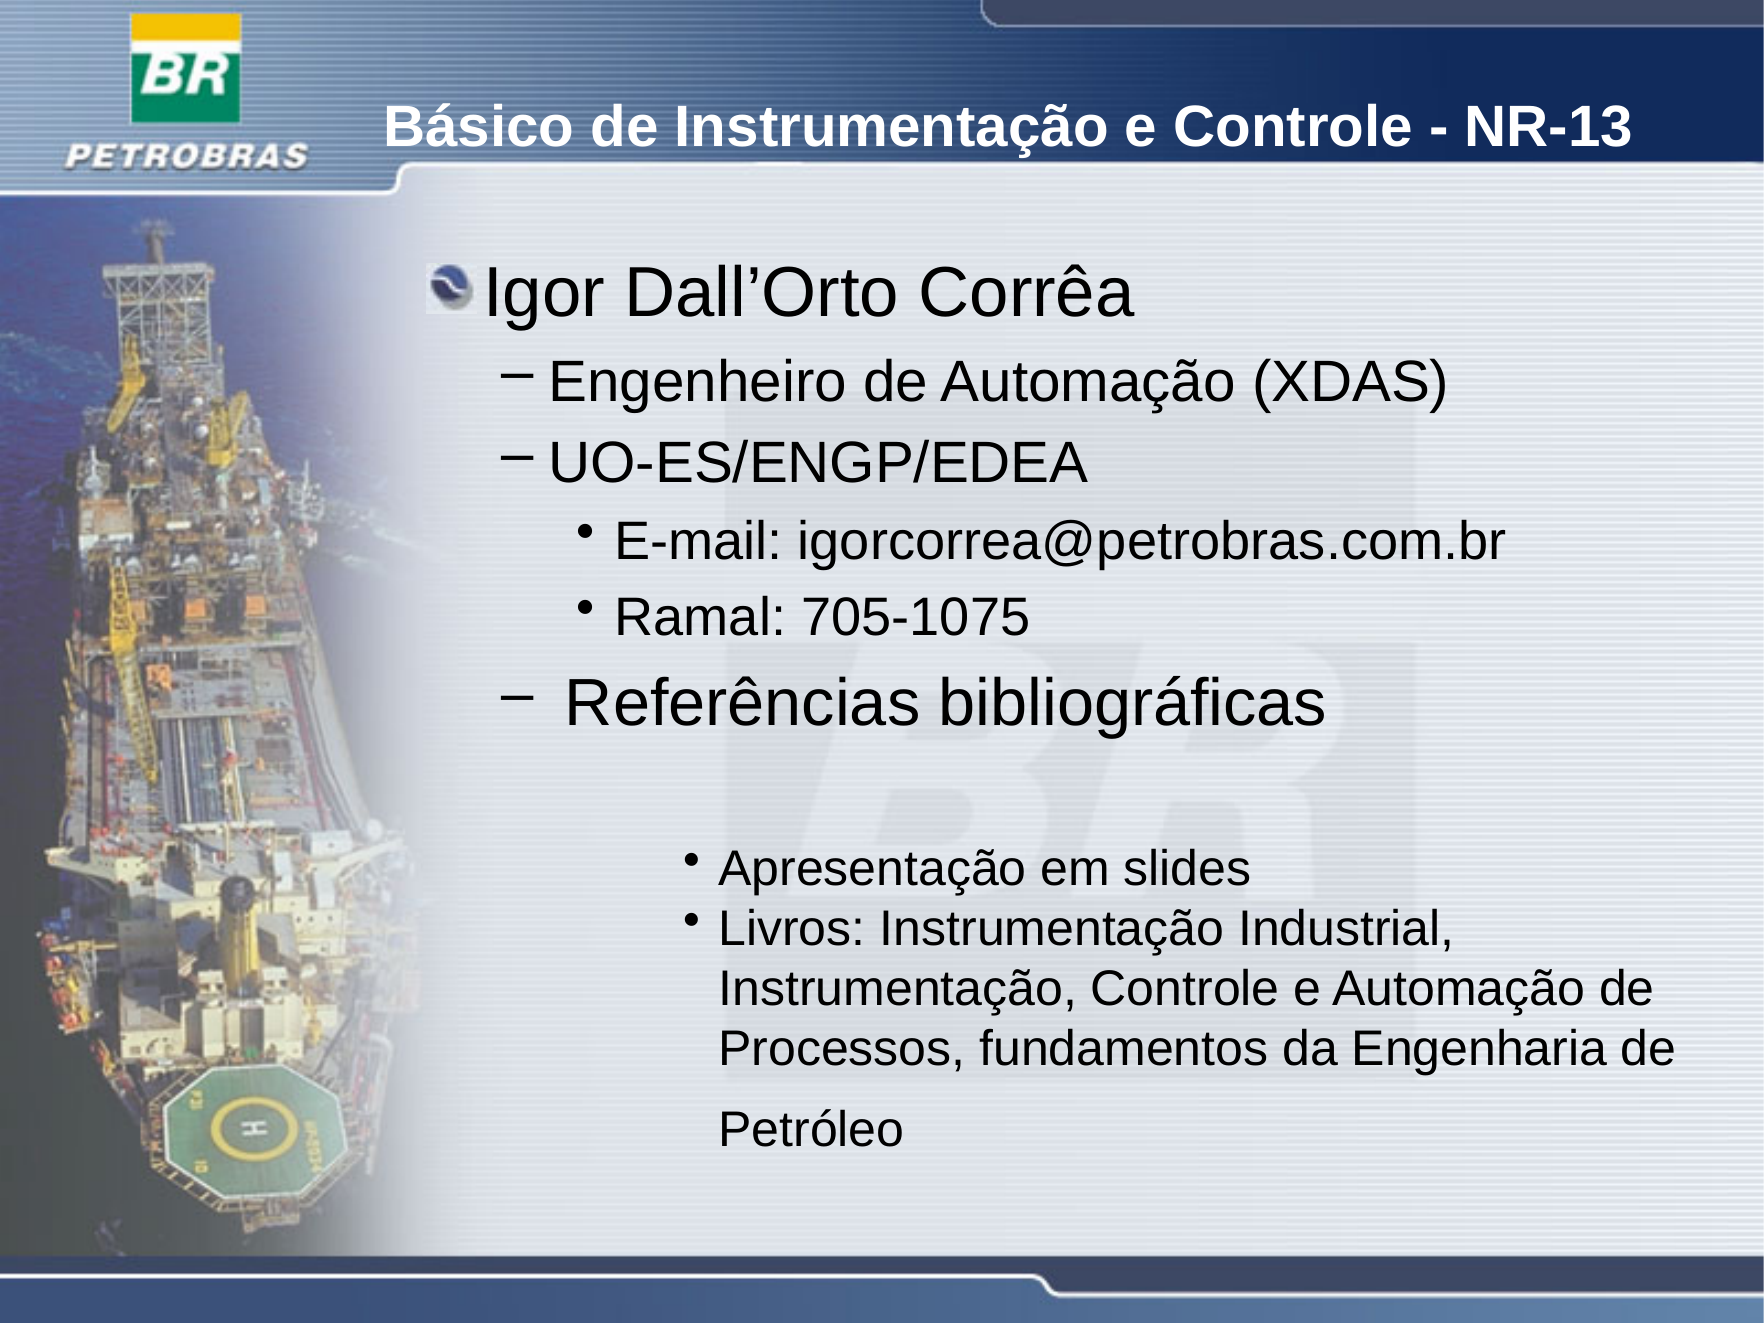

# Básico de Instrumentação e Controle - NR-13
Igor Dall’Orto Corrêa
Engenheiro de Automação (XDAS)
UO-ES/ENGP/EDEA
E-mail: igorcorrea@petrobras.com.br
Ramal: 705-1075
 Referências bibliográficas
Apresentação em slides
Livros: Instrumentação Industrial, Instrumentação, Controle e Automação de Processos, fundamentos da Engenharia de Petróleo